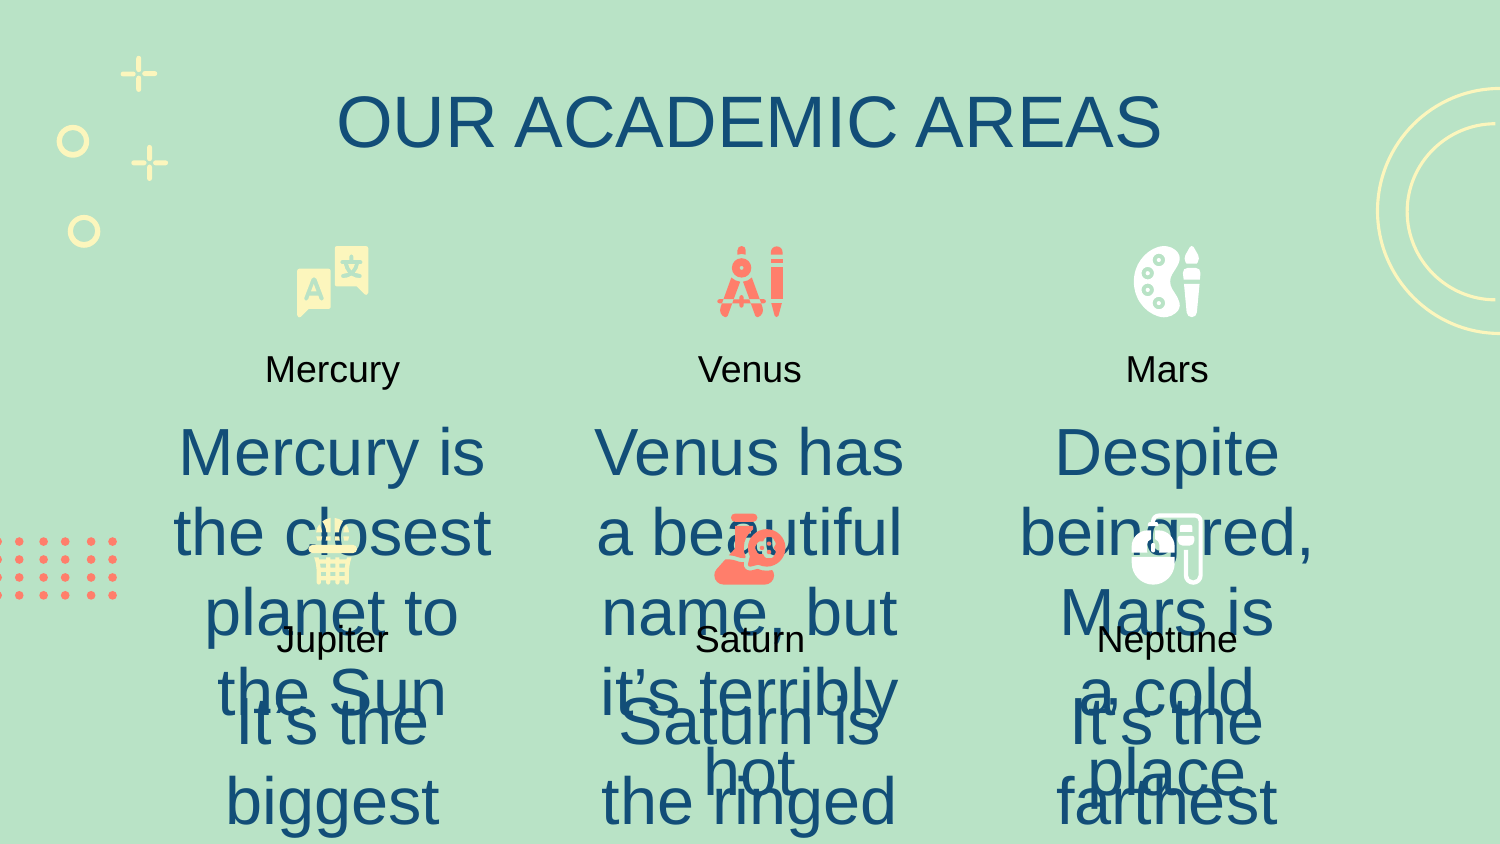

# OUR ACADEMIC AREAS

Mercury
Venus
Mars
Mercury is the closest
planet to the Sun
Venus has a beautiful
name, but it’s terribly hot
Despite being red, Mars is
a cold place

Jupiter
Saturn
Neptune
It’s the biggest planet in the Solar System
Saturn is the ringed one
and a gas giant
It’s the farthest planet from the Sun